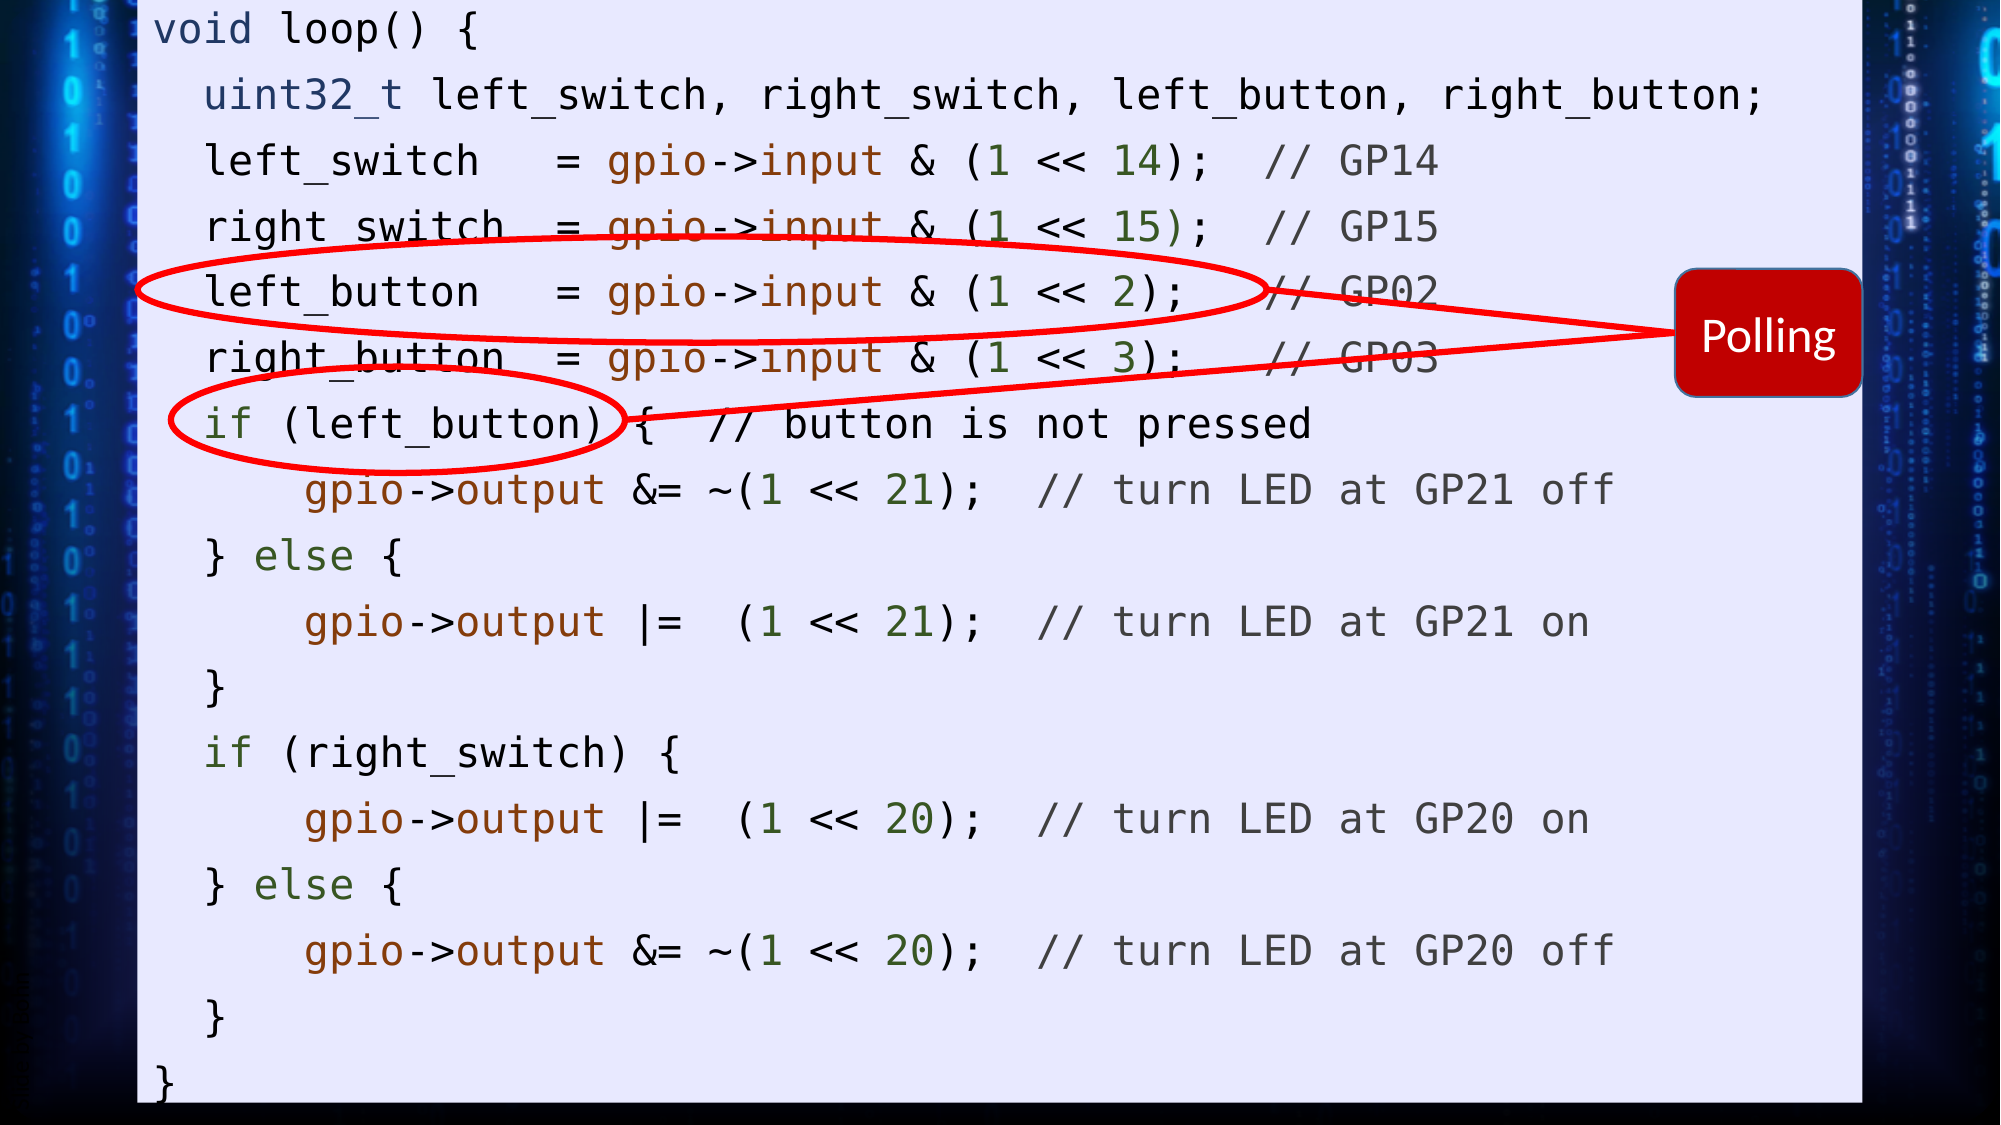

void loop() {
  uint32_t left_switch, right_switch, left_button, right_button;
  left_switch   = gpio->input & (1 << 14);  // GP14
  right_switch  = gpio->input & (1 << 15);  // GP15
  left_button   = gpio->input & (1 << 2);   // GP02
  right_button  = gpio->input & (1 << 3);   // GP03
  if (left_button) {  // button is not pressed
      gpio->output &= ~(1 << 21);  // turn LED at GP21 off
  } else {
      gpio->output |=  (1 << 21);  // turn LED at GP21 on
  }
  if (right_switch) {
      gpio->output |=  (1 << 20);  // turn LED at GP20 on
  } else {
      gpio->output &= ~(1 << 20);  // turn LED at GP20 off
  }
}
# Using Input, Changing Output

Polling

Slide by Bohn
Programming at the Hardware/Software Interface
27